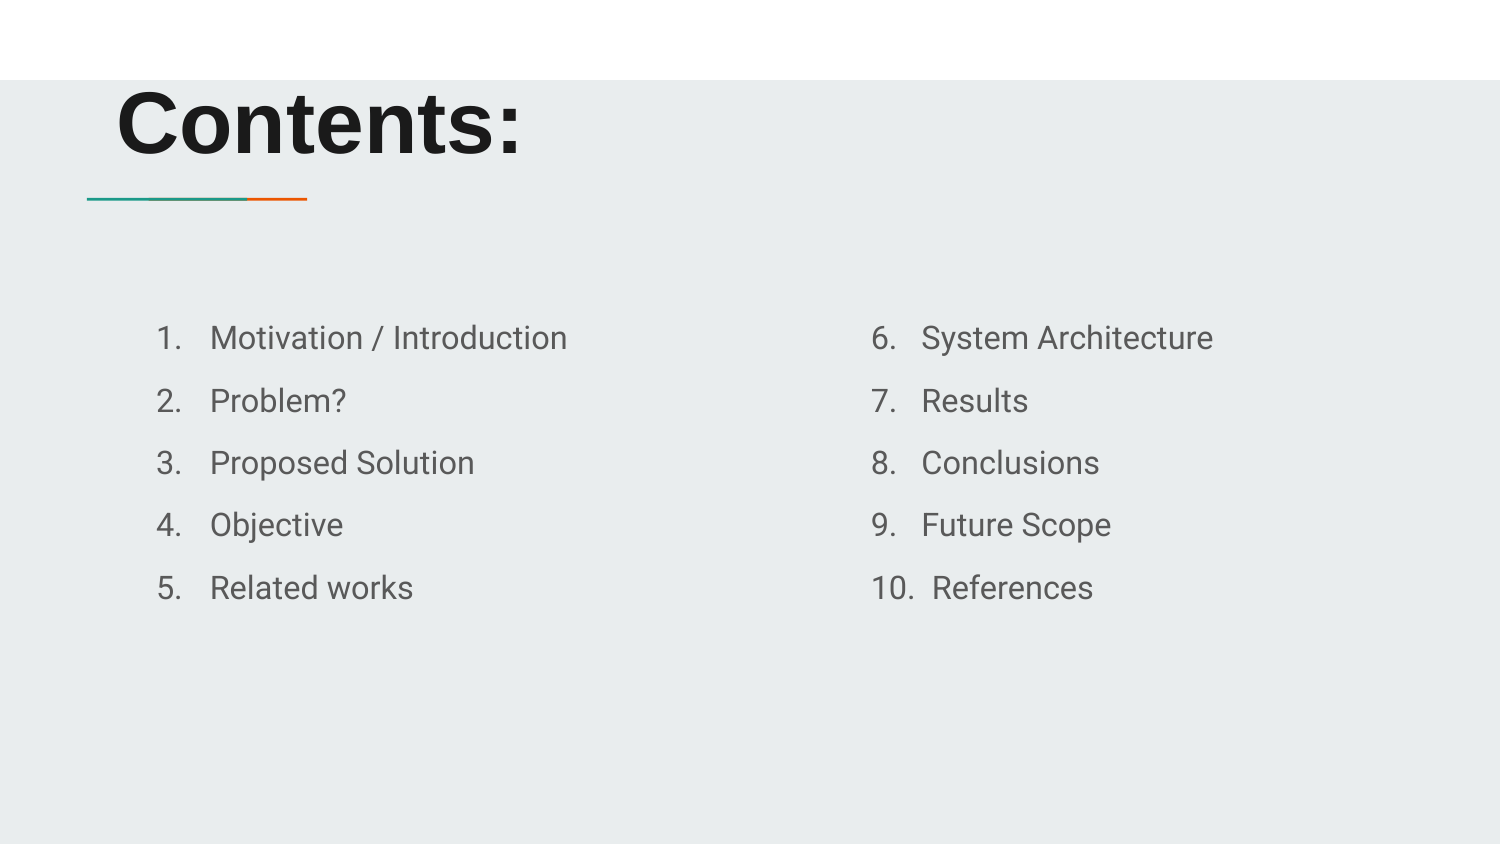

# Contents:
Motivation / Introduction

Problem?

Proposed Solution

Objective

Related works

6.   System Architecture

7.   Results

8.   Conclusions

9.   Future Scope

10.  References